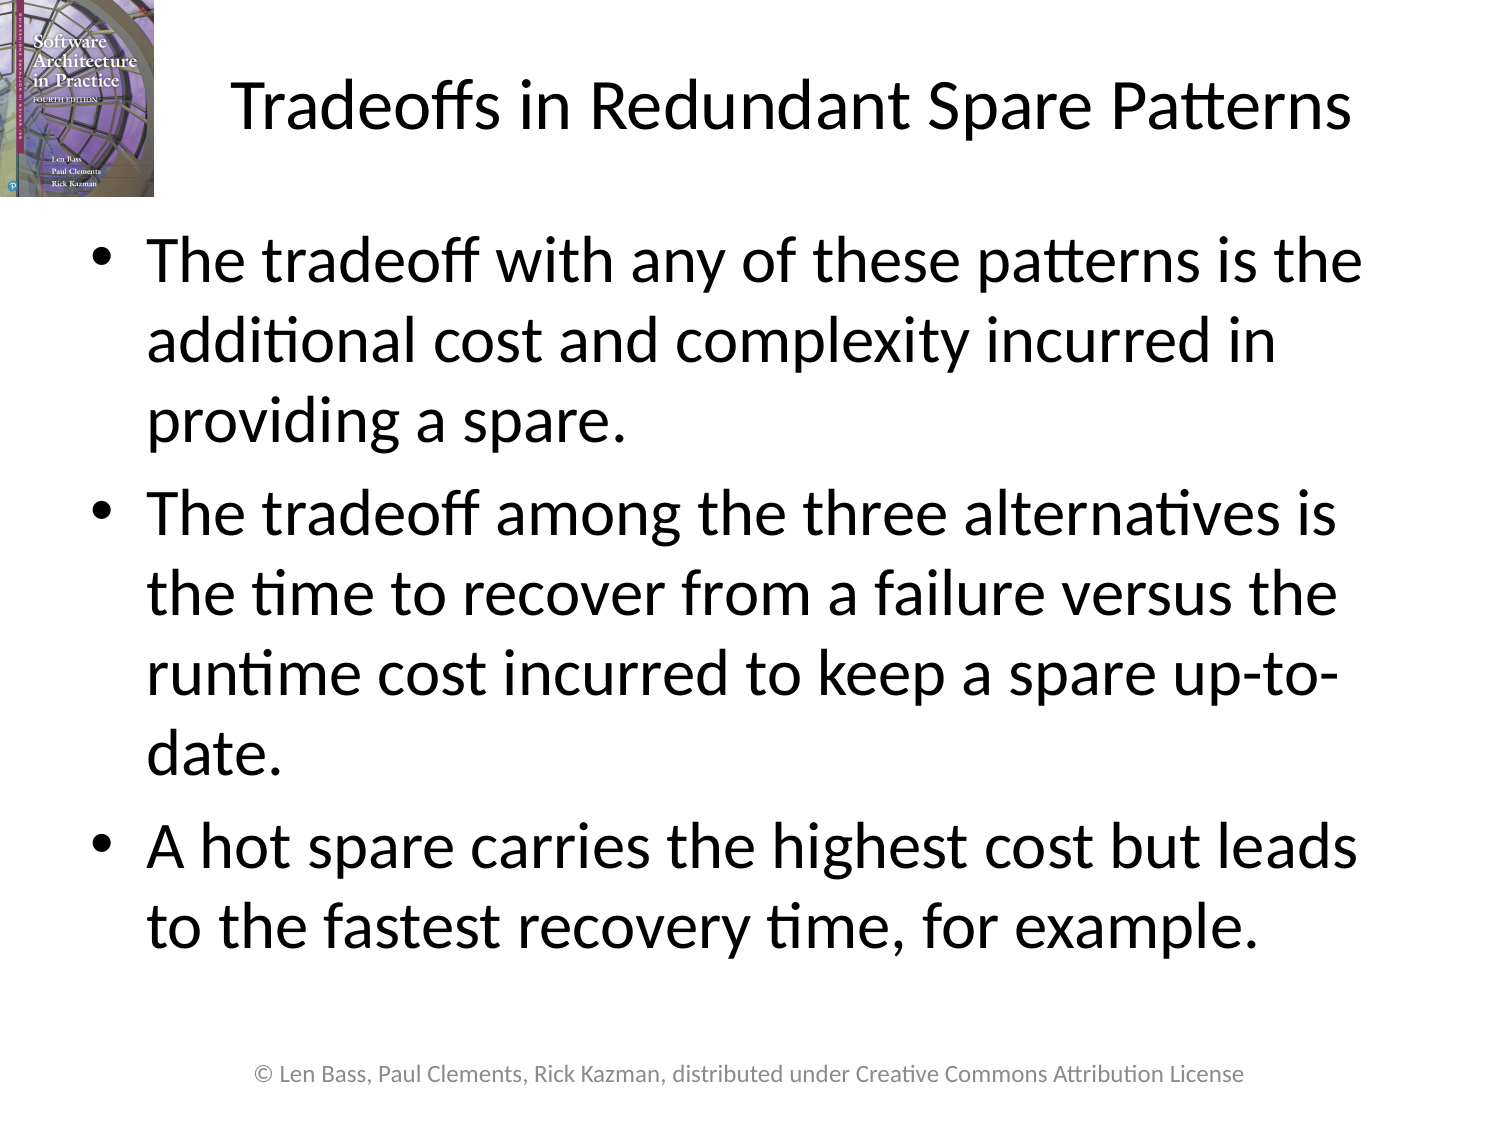

# Tradeoffs in Redundant Spare Patterns
The tradeoff with any of these patterns is the additional cost and complexity incurred in providing a spare.
The tradeoff among the three alternatives is the time to recover from a failure versus the runtime cost incurred to keep a spare up-to-date.
A hot spare carries the highest cost but leads to the fastest recovery time, for example.

© Len Bass, Paul Clements, Rick Kazman, distributed under Creative Commons Attribution License